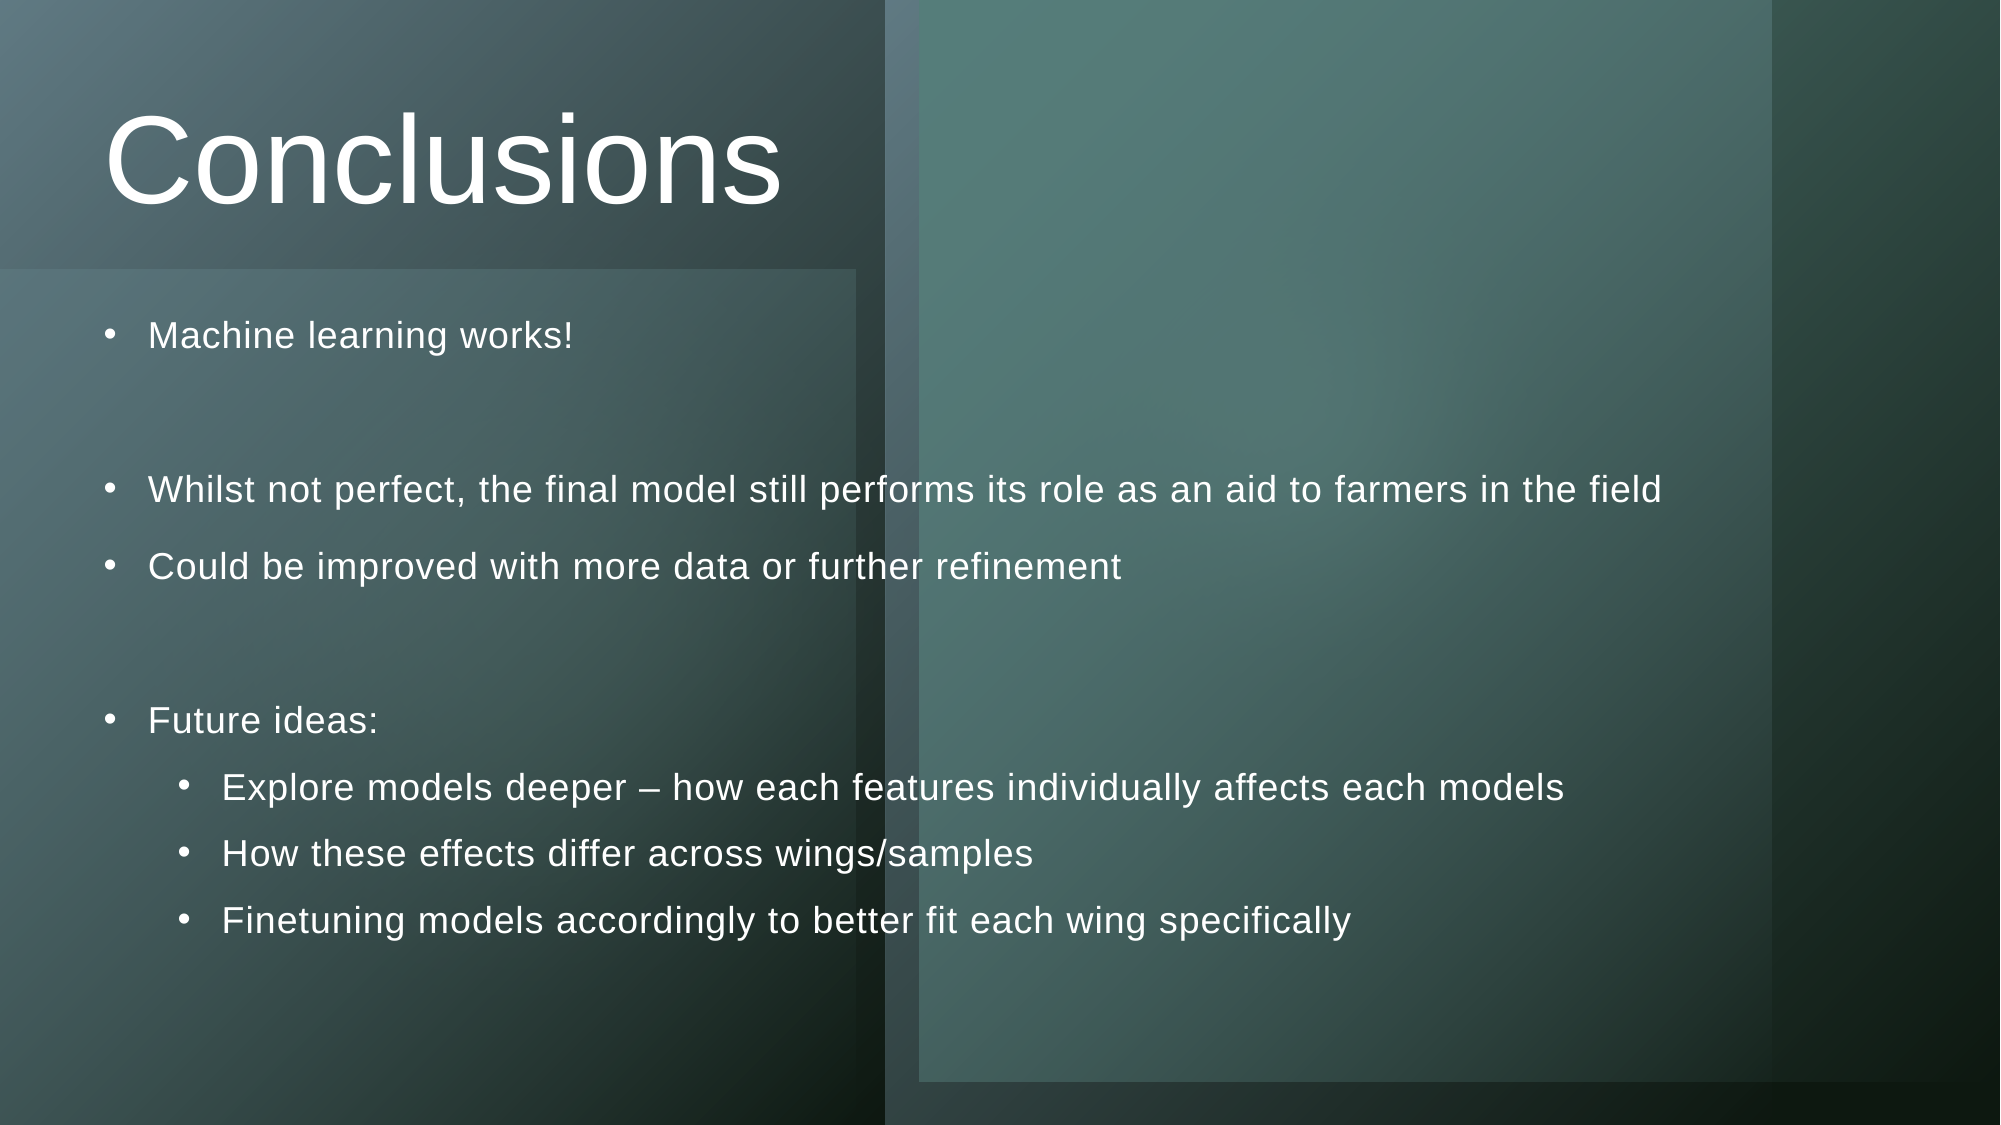

# Conclusions
Machine learning works!

Whilst not perfect, the final model still performs its role as an aid to farmers in the field
Could be improved with more data or further refinement

Future ideas:
Explore models deeper – how each features individually affects each models
How these effects differ across wings/samples
Finetuning models accordingly to better fit each wing specifically